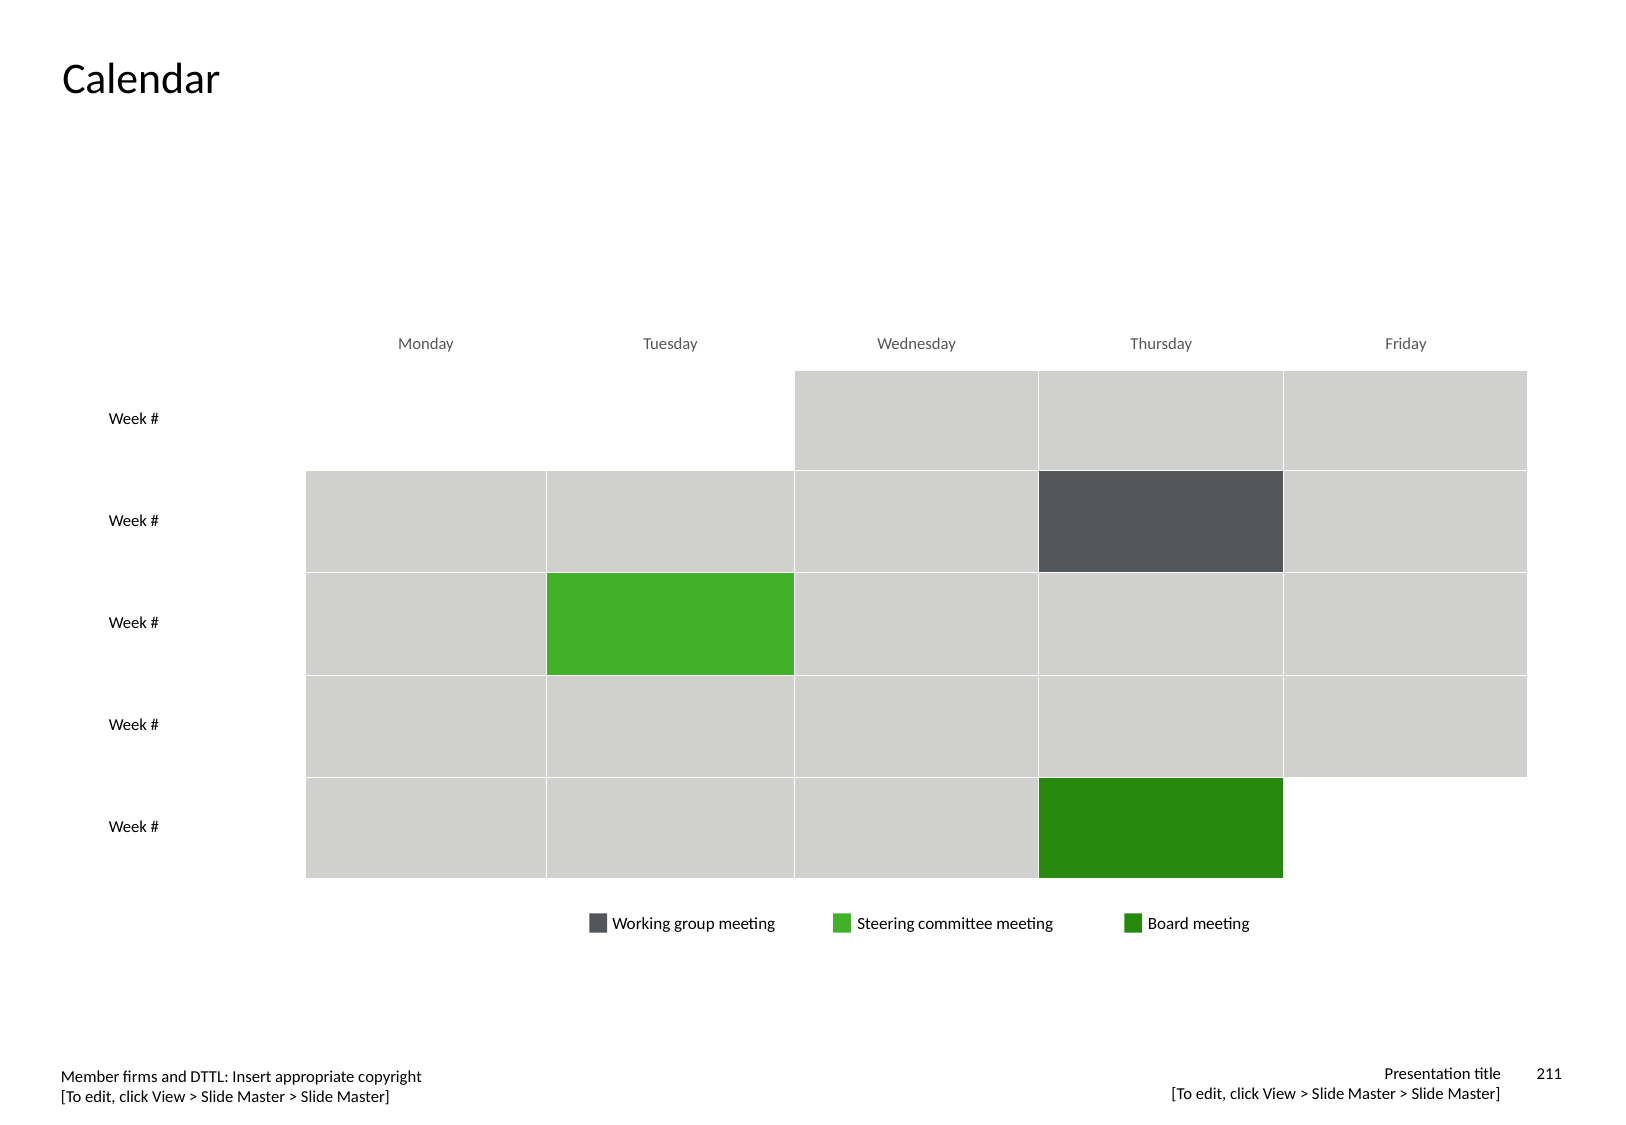

# Calendar
|  | Monday | Tuesday | Wednesday | Thursday | Friday |
| --- | --- | --- | --- | --- | --- |
| Week # |  |  |  |  |  |
| Week # |  |  |  |  |  |
| Week # |  |  |  |  |  |
| Week # |  |  |  |  |  |
| Week # |  |  |  |  |  |
Working group meeting
Steering committee meeting
Board meeting